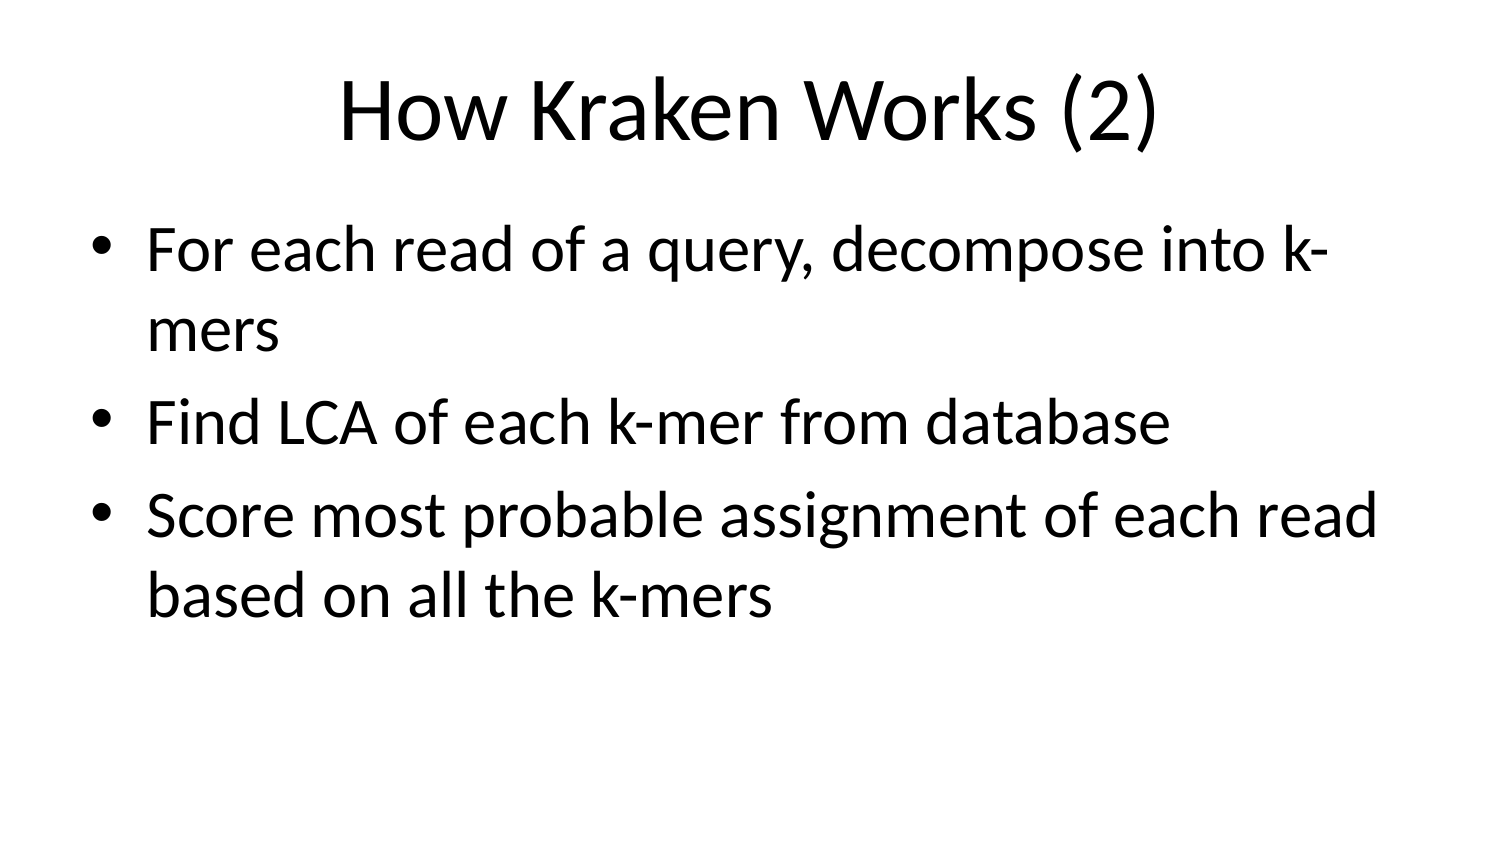

# How Kraken Works (2)
For each read of a query, decompose into k-mers
Find LCA of each k-mer from database
Score most probable assignment of each read based on all the k-mers